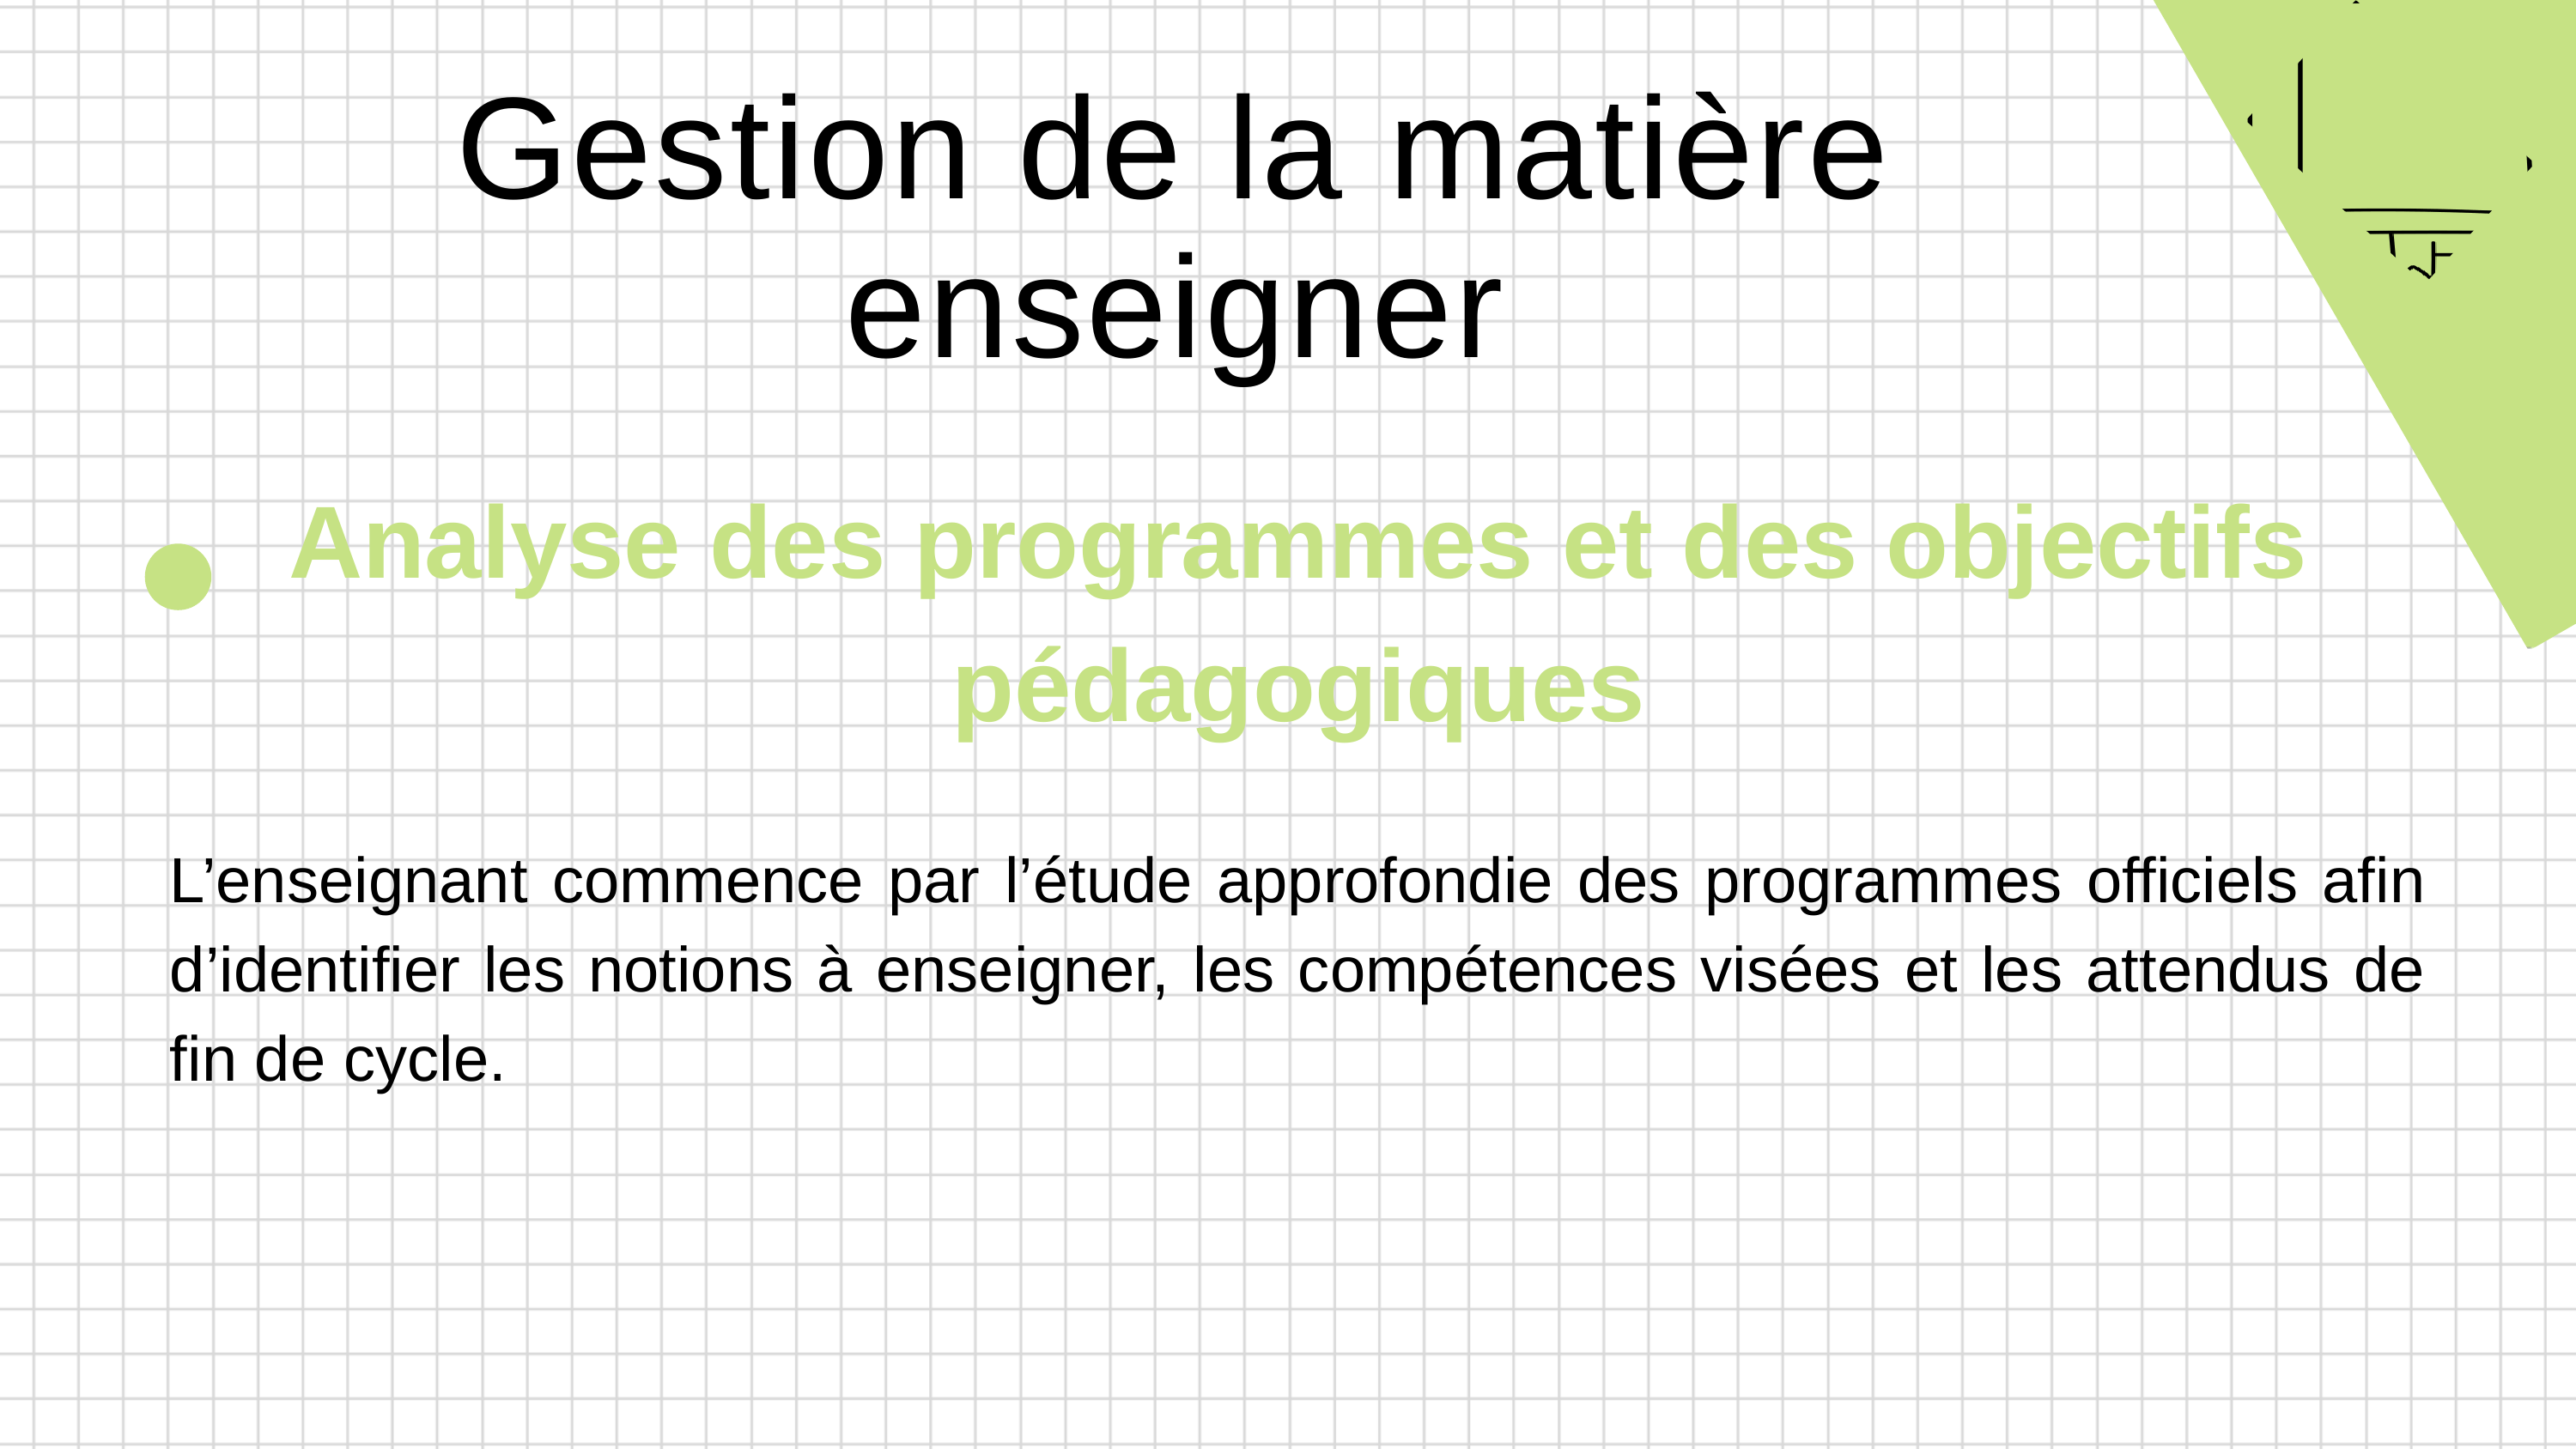

Gestion de la matière enseigner

Analyse des programmes et des objectifs pédagogiques

L’enseignant commence par l’étude approfondie des programmes officiels afin d’identifier les notions à enseigner, les compétences visées et les attendus de fin de cycle.